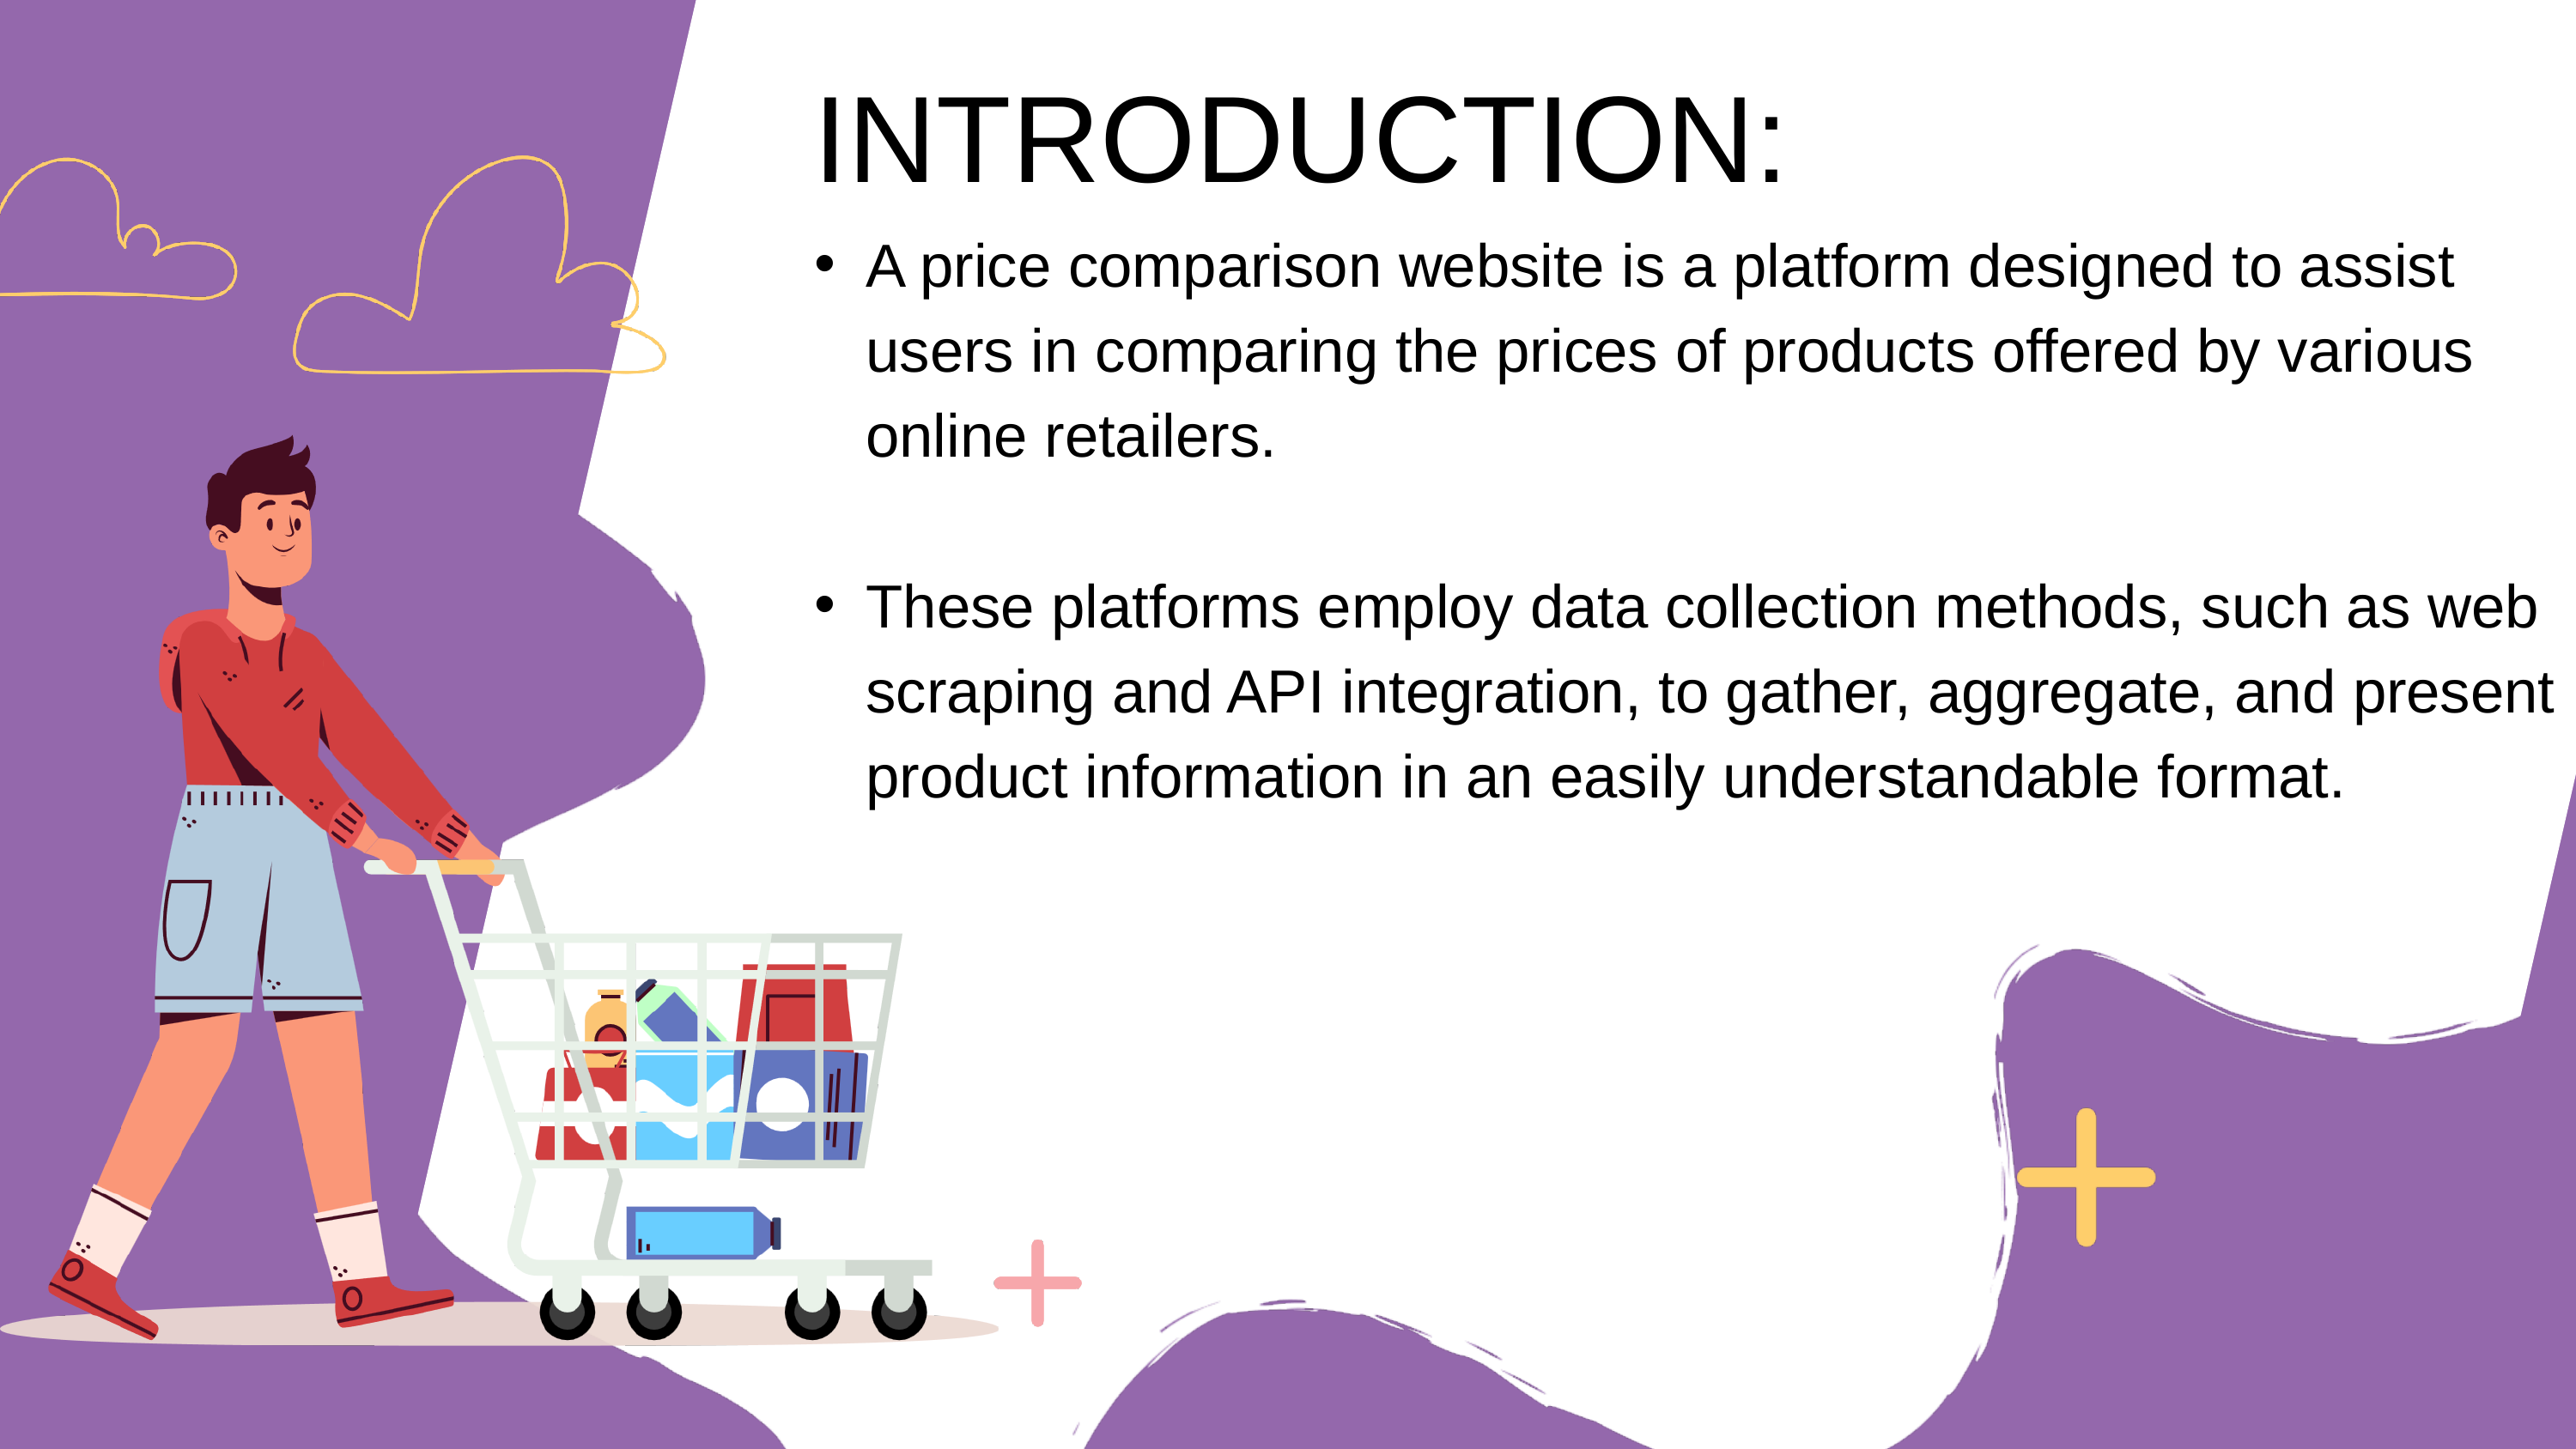

INTRODUCTION:

A price comparison website is a platform designed to assist users in comparing the prices of products offered by various online retailers.

These platforms employ data collection methods, such as web scraping and API integration, to gather, aggregate, and present product information in an easily understandable format.